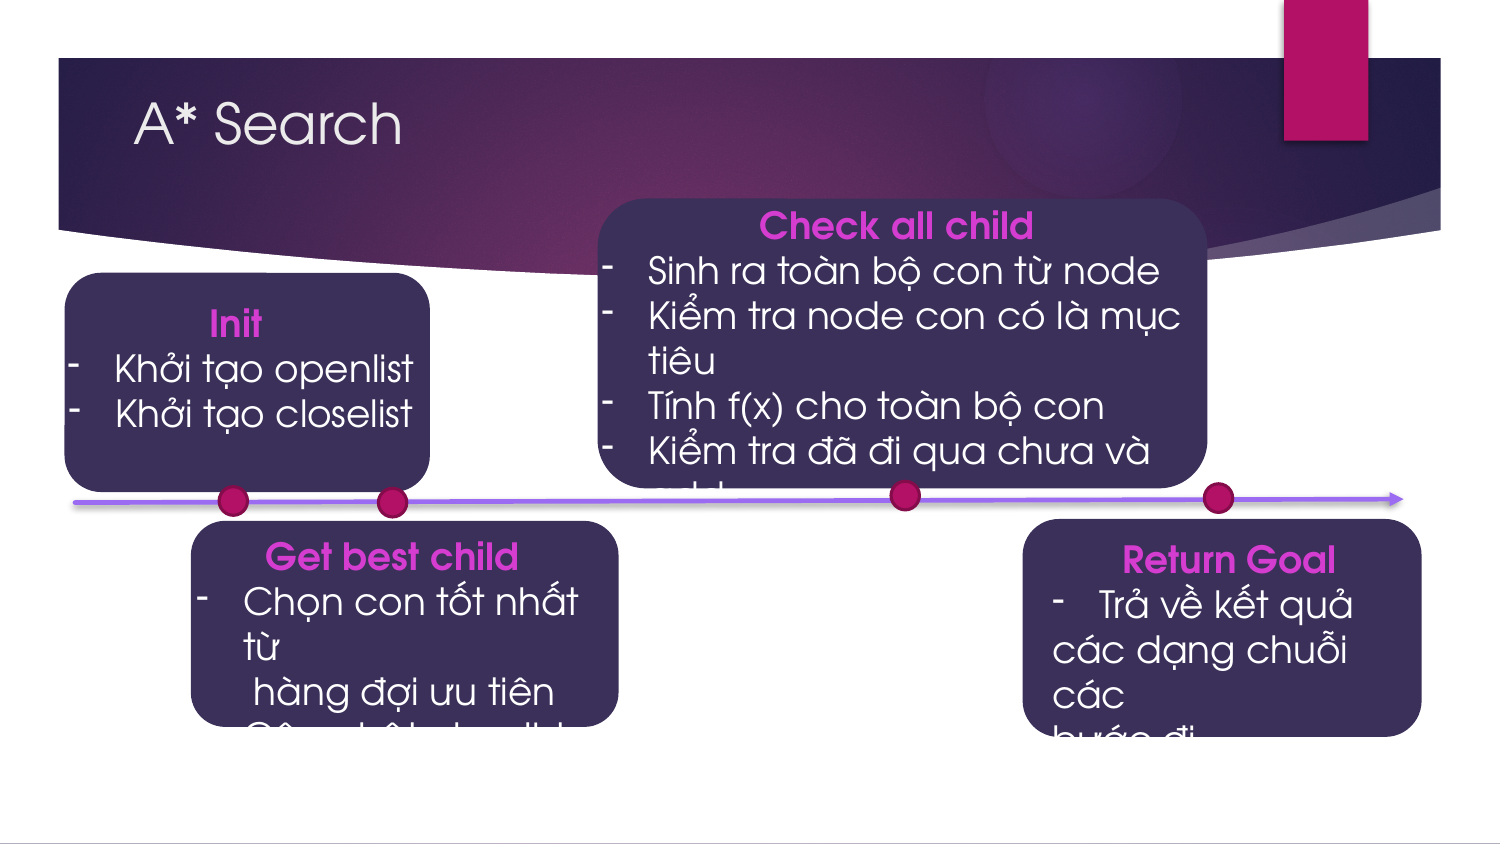

# A* Search
Check all child
Sinh ra toàn bộ con từ node
Kiểm tra node con có là mục tiêu
Tính f(x) cho toàn bộ con
Kiểm tra đã đi qua chưa và add
vào openlist

Init
Khởi tạo openlist
Khởi tạo closelist

Get best child
Chọn con tốt nhất từ
 hàng đợi ưu tiên
Cập nhật closelist
Return Goal
Trả về kết quả
các dạng chuỗi các
bước đi
20